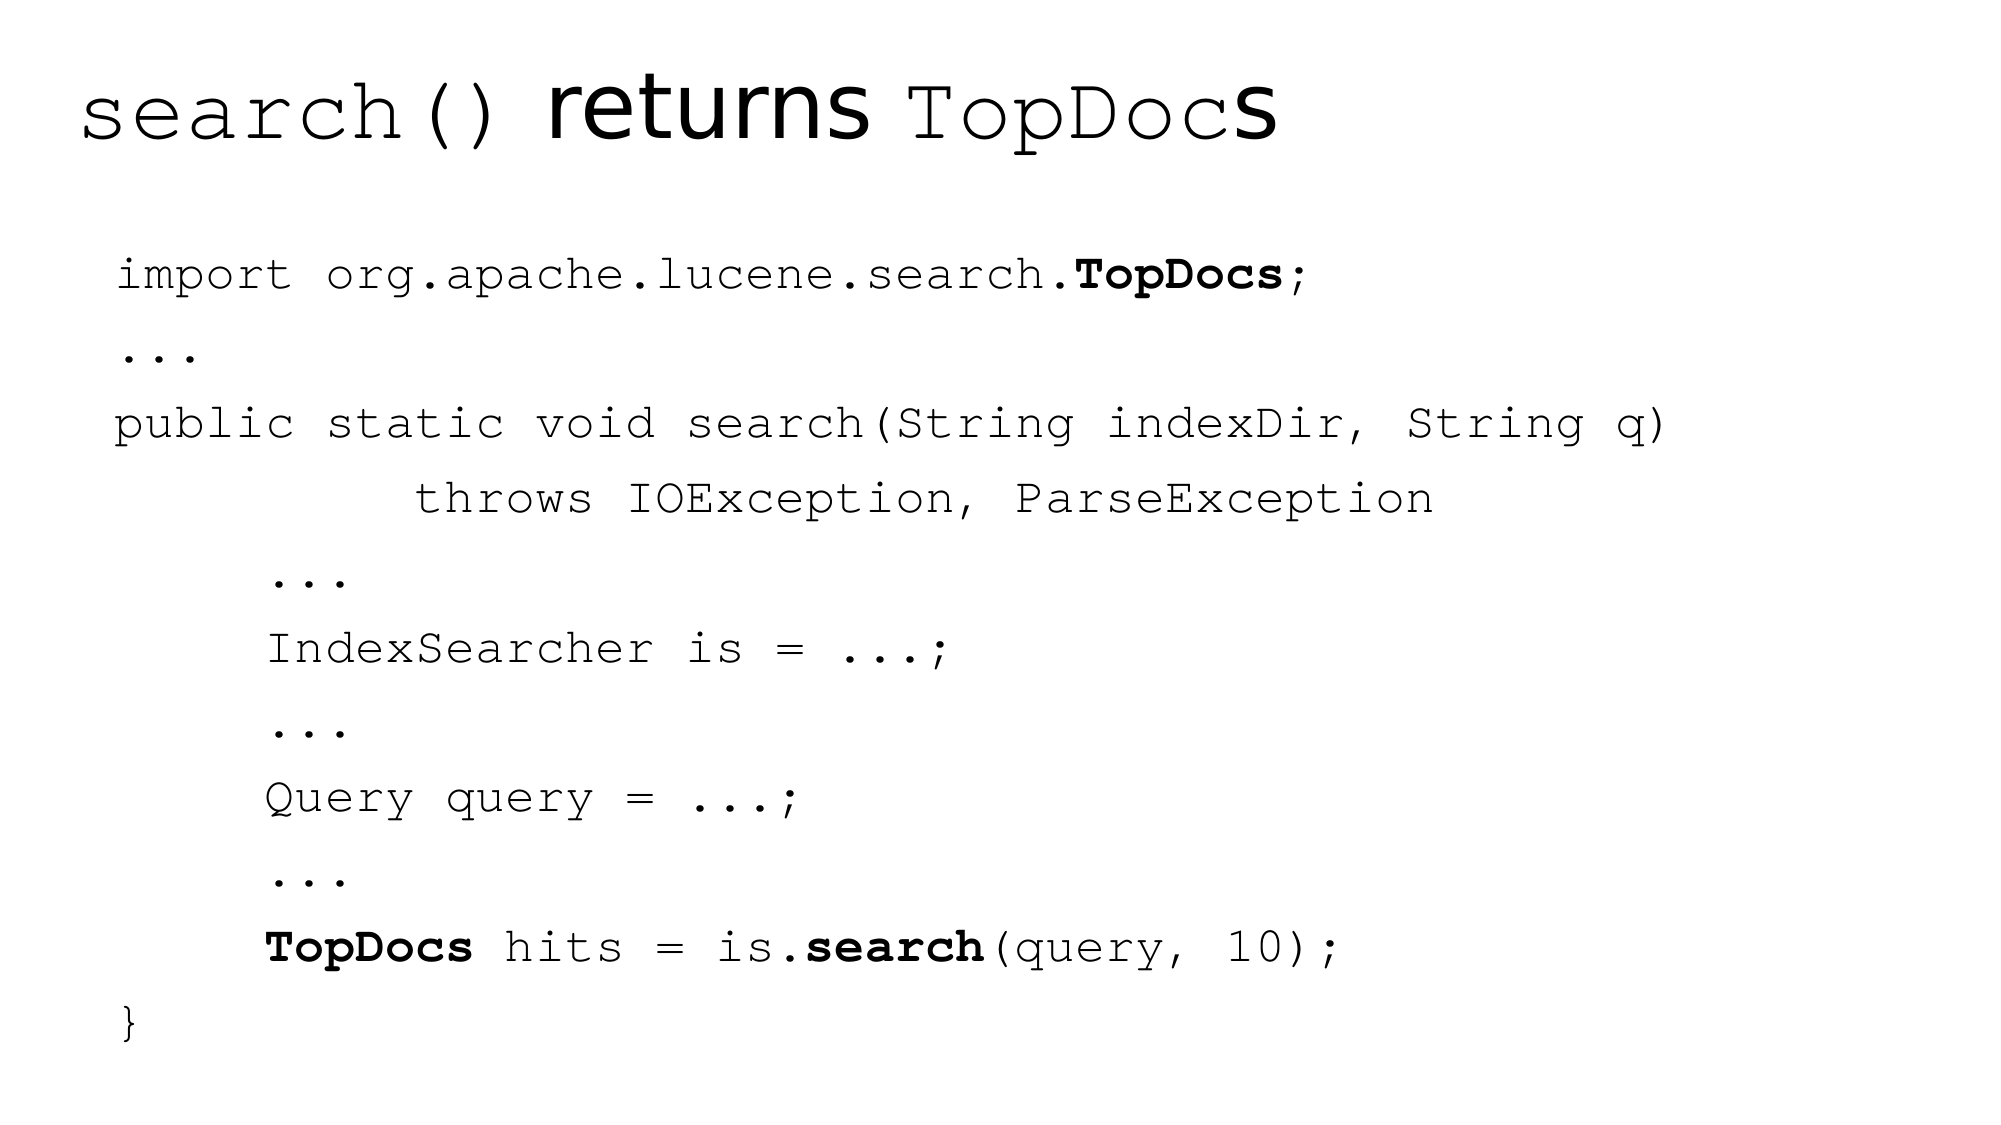

# search() returns TopDocs
import org.apache.lucene.search.TopDocs;
...
public static void search(String indexDir, String q)
		throws IOException, ParseException
	...
	IndexSearcher is = ...;
	...
	Query query = ...;
	...
	TopDocs hits = is.search(query, 10);
}